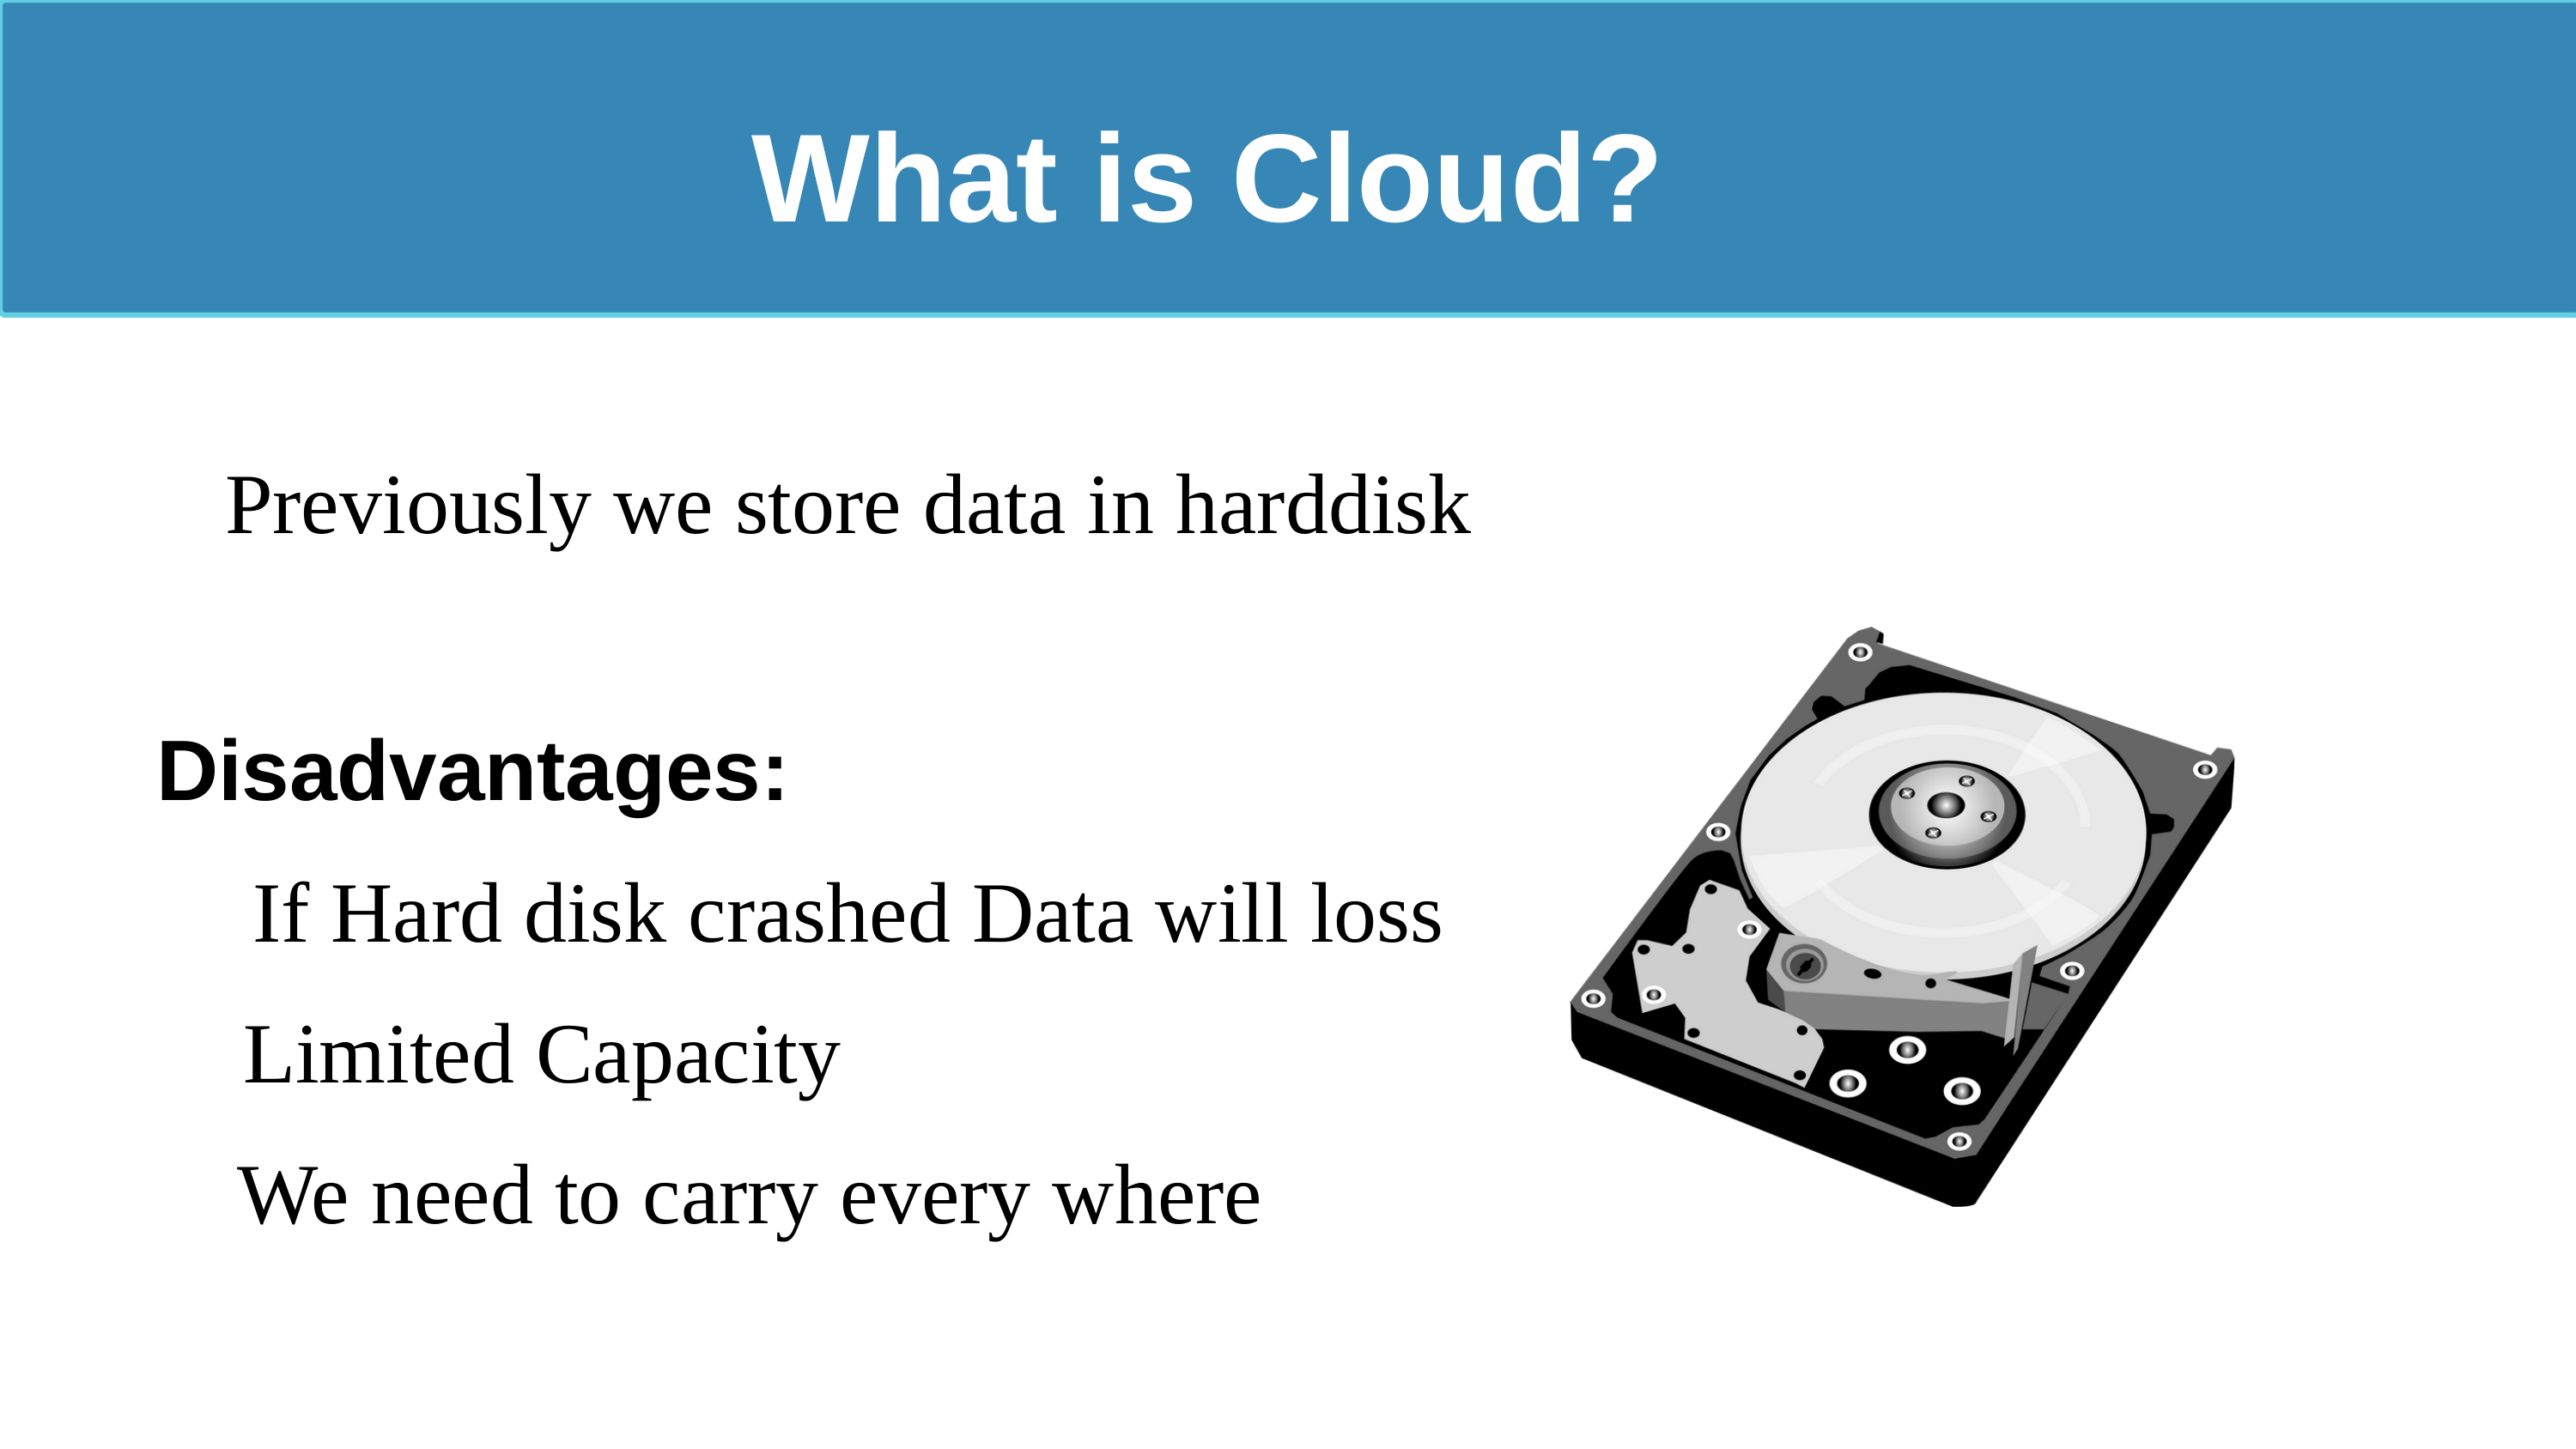

What is Cloud?
Previously we store data in harddisk

Disadvantages:
If Hard disk crashed Data will loss
Limited Capacity
We need to carry every where